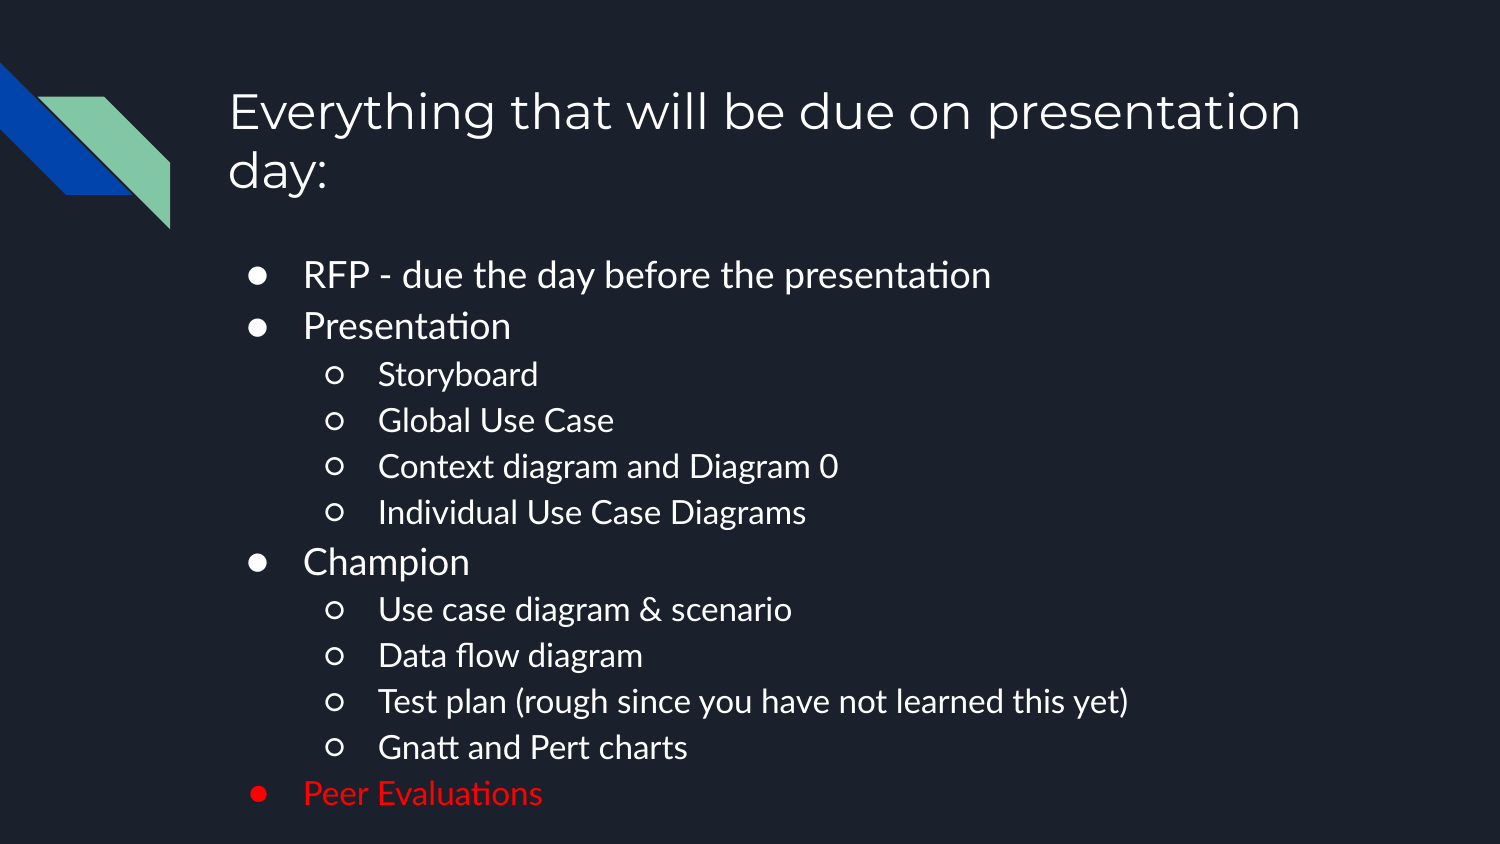

# Everything that will be due on presentation day:
RFP - due the day before the presentation
Presentation
Storyboard
Global Use Case
Context diagram and Diagram 0
Individual Use Case Diagrams
Champion
Use case diagram & scenario
Data flow diagram
Test plan (rough since you have not learned this yet)
Gnatt and Pert charts
Peer Evaluations